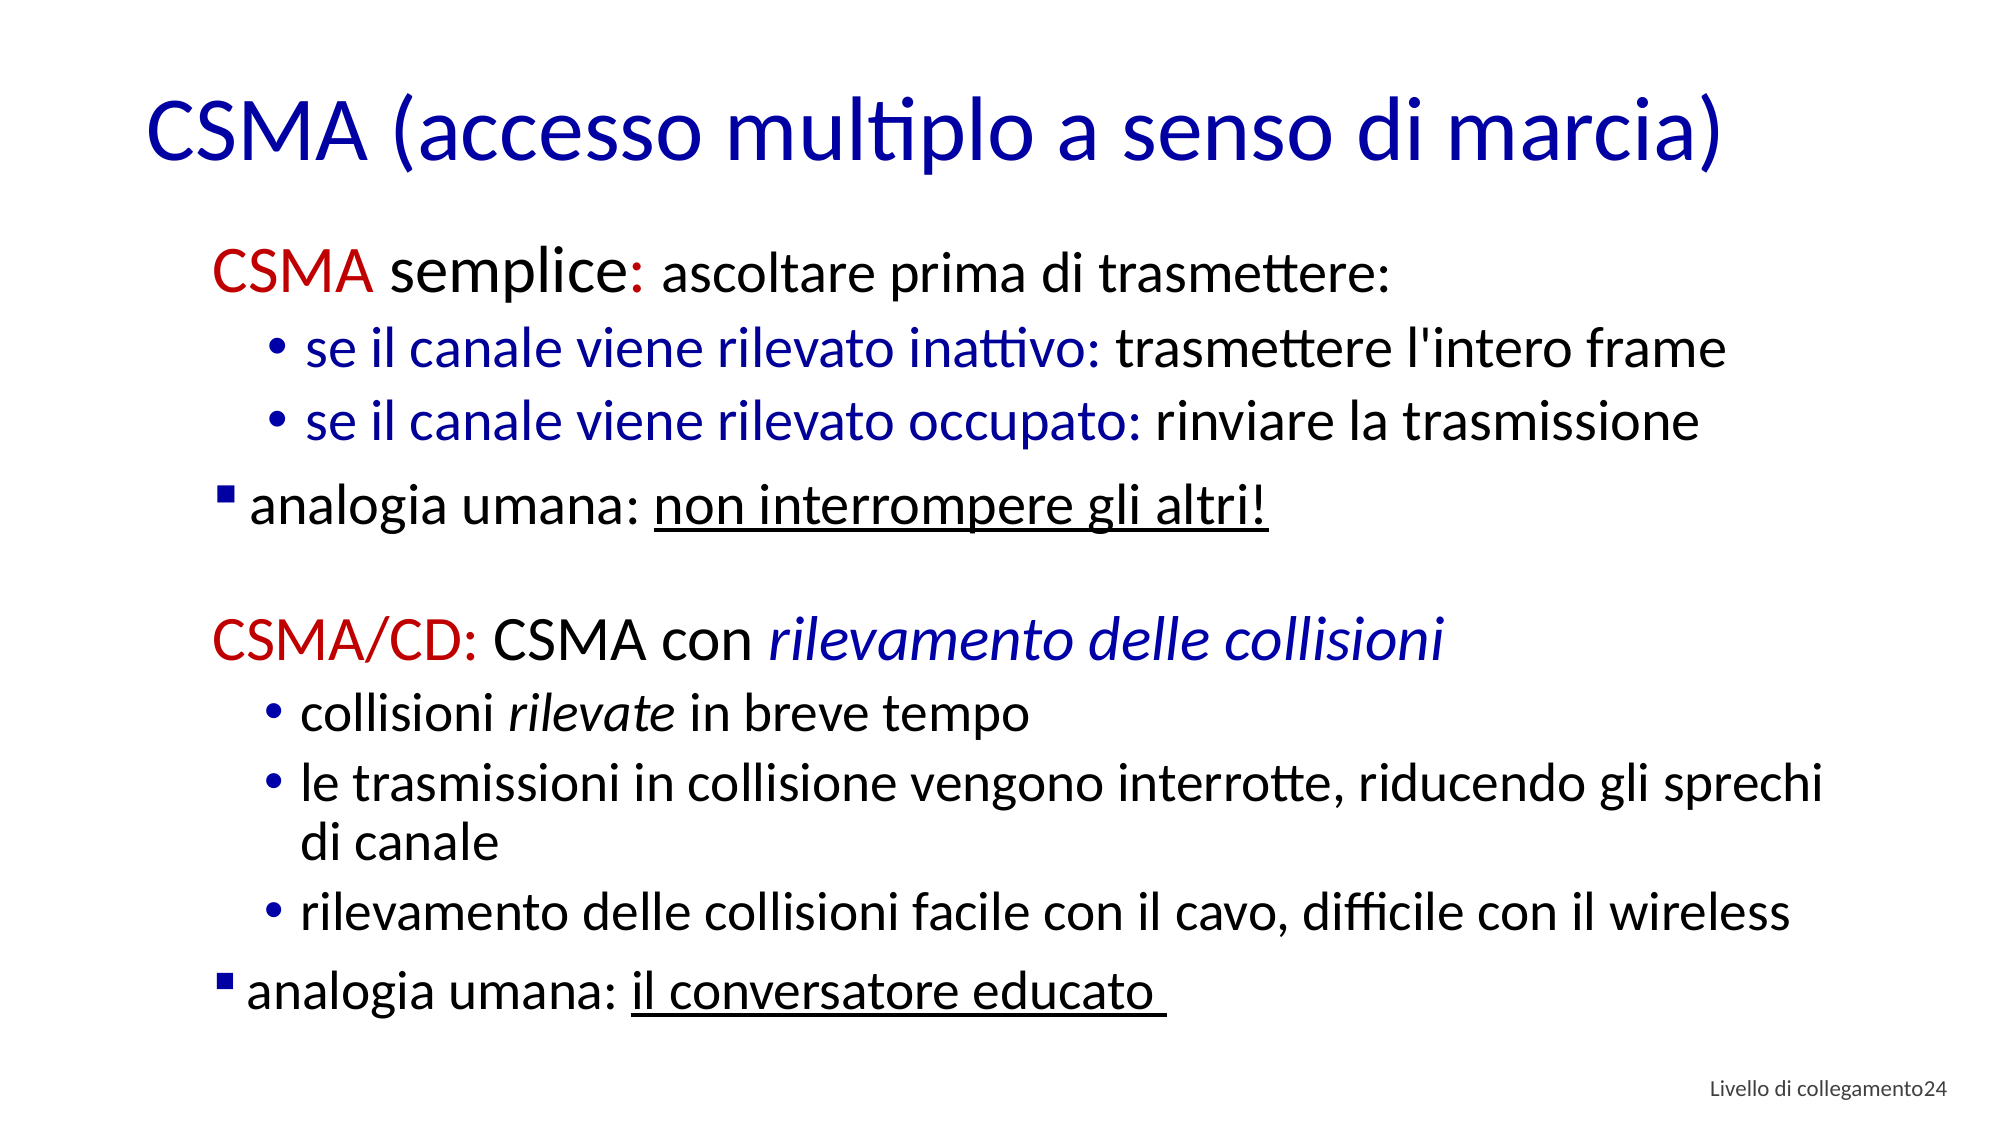

# CSMA (accesso multiplo a senso di marcia)
CSMA semplice: ascoltare prima di trasmettere:
se il canale viene rilevato inattivo: trasmettere l'intero frame
se il canale viene rilevato occupato: rinviare la trasmissione
analogia umana: non interrompere gli altri!
CSMA/CD: CSMA con rilevamento delle collisioni
collisioni rilevate in breve tempo
le trasmissioni in collisione vengono interrotte, riducendo gli sprechi di canale
rilevamento delle collisioni facile con il cavo, difficile con il wireless
analogia umana: il conversatore educato
Livello di collegamento24